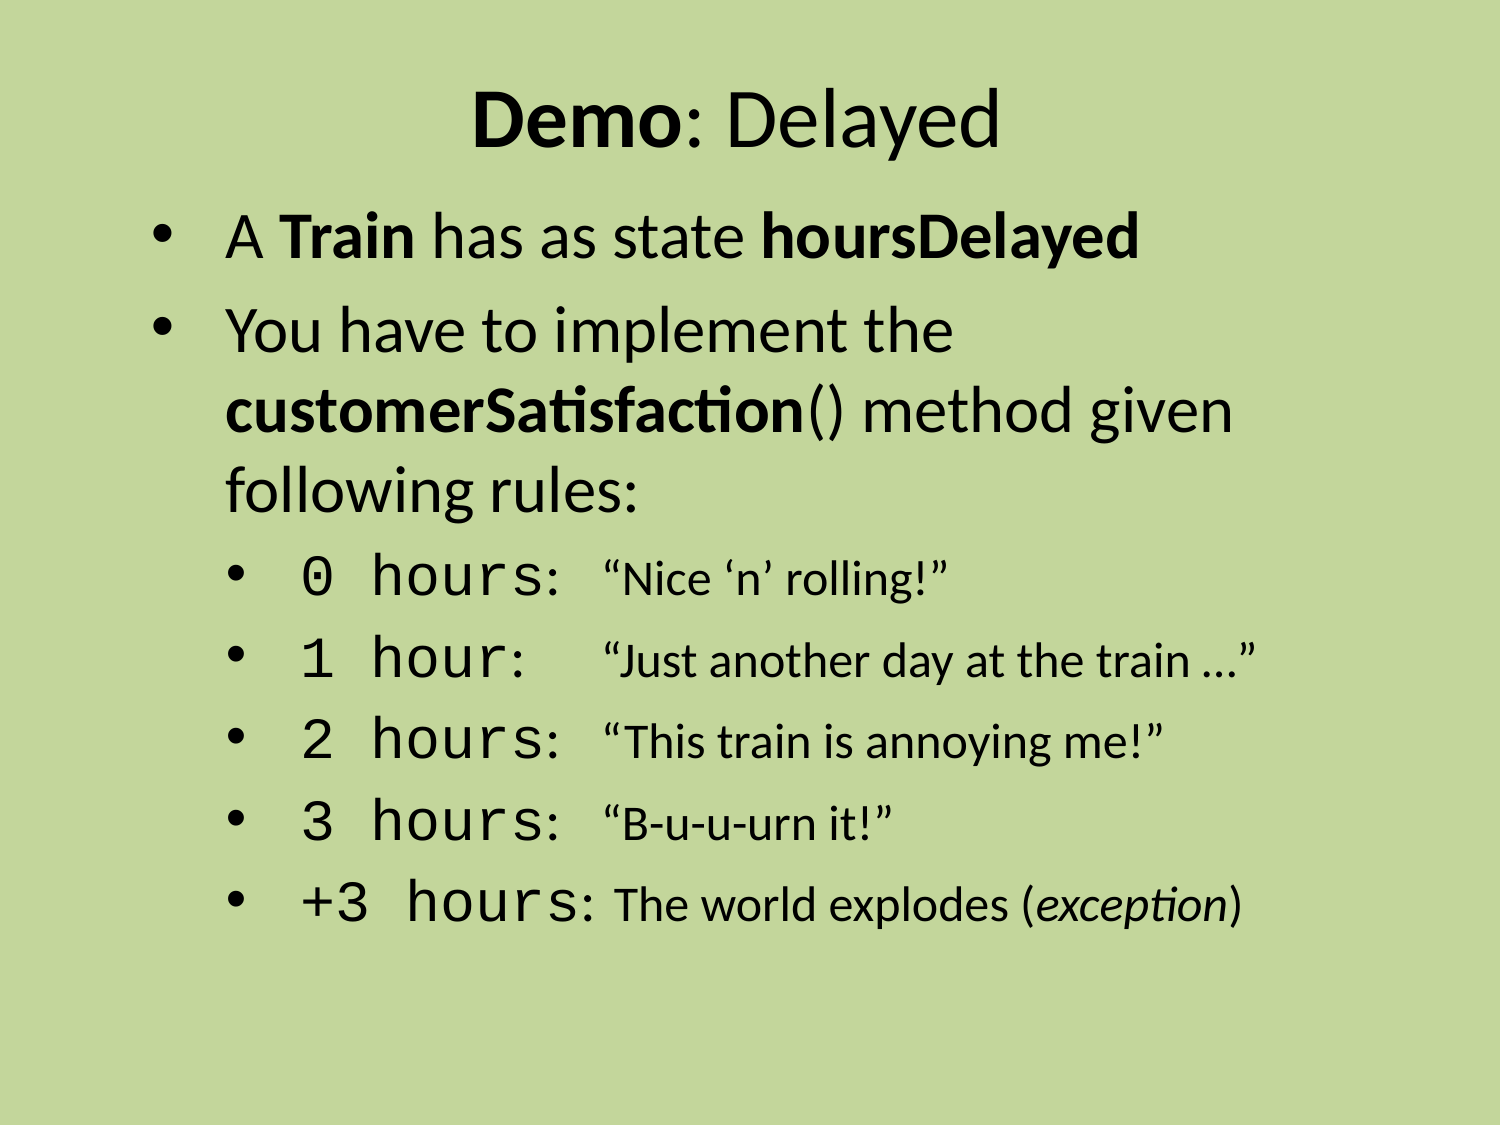

# Demo: Delayed
A Train has as state hoursDelayed
You have to implement the customerSatisfaction() method given following rules:
0 hours: 	“Nice ‘n’ rolling!”
1 hour:	“Just another day at the train …”
2 hours: 	“This train is annoying me!”
3 hours: 	“B-u-u-urn it!”
+3 hours:	 The world explodes (exception)